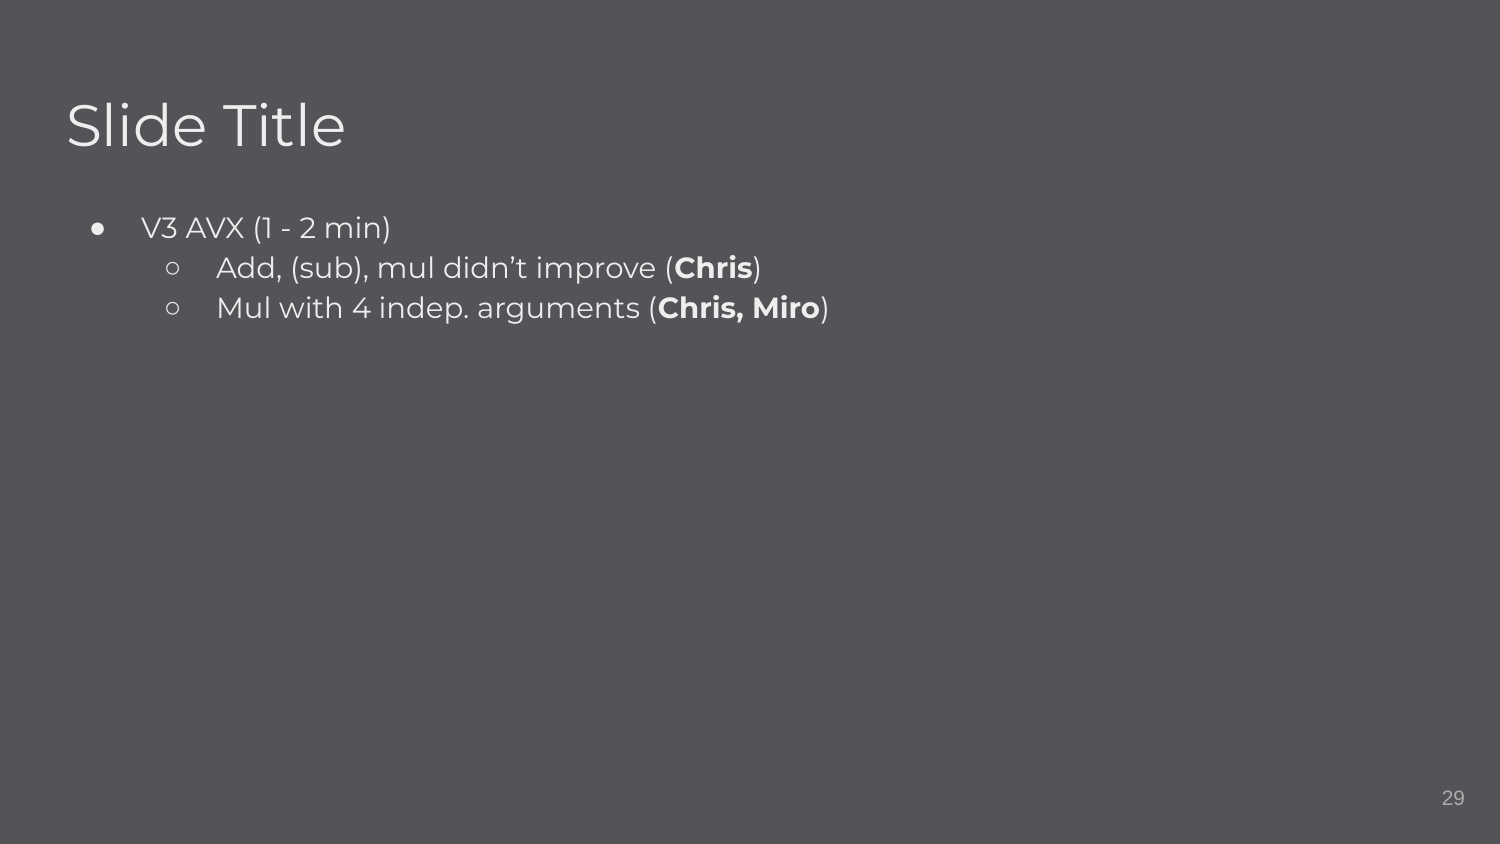

# Slide Title
V3 AVX (1 - 2 min)
Add, (sub), mul didn’t improve (Chris)
Mul with 4 indep. arguments (Chris, Miro)

29